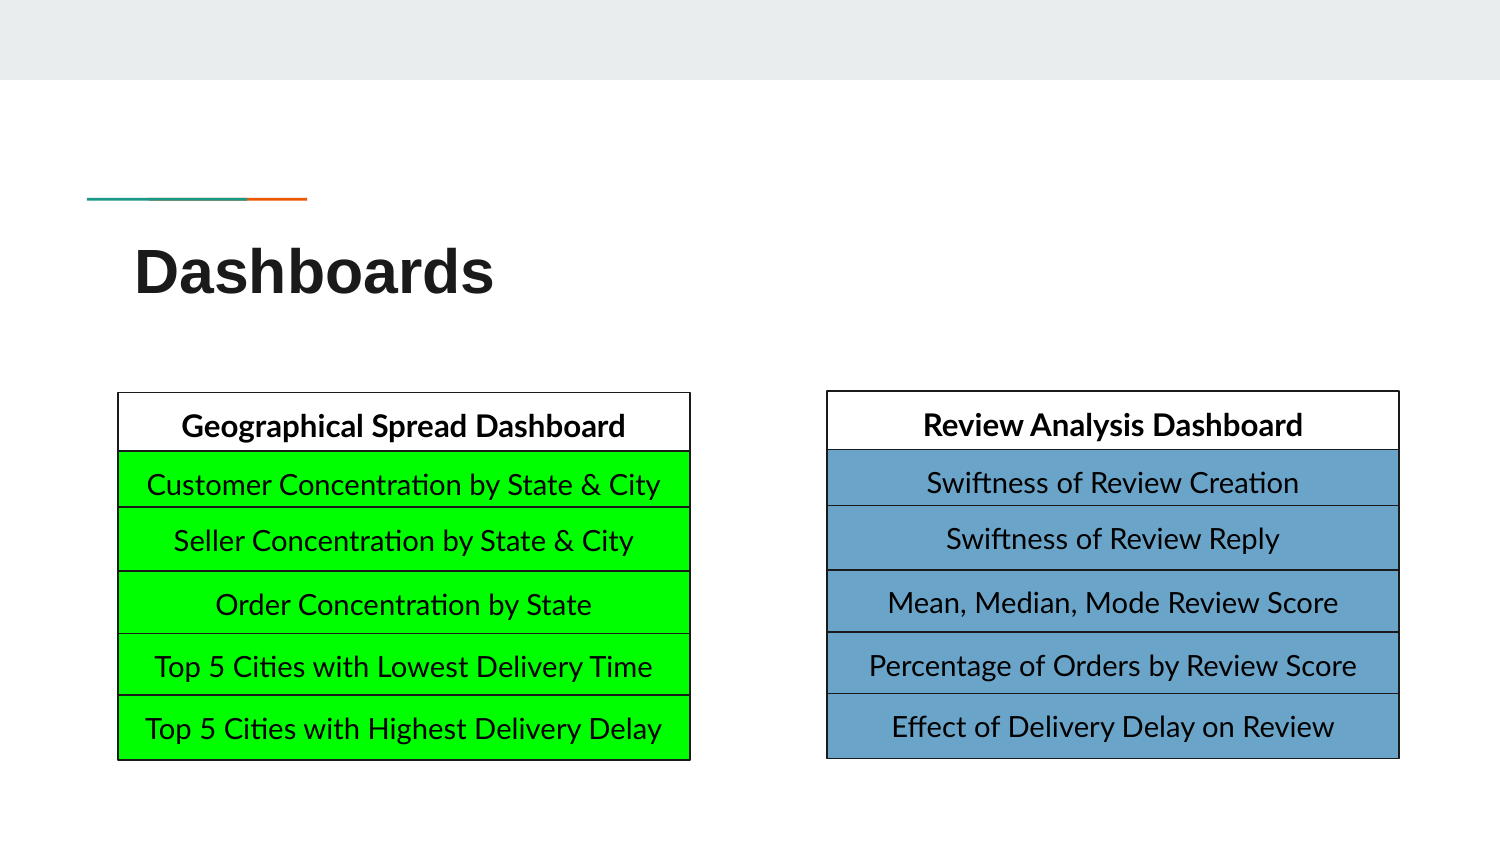

# Dashboards
Review Analysis Dashboard
Geographical Spread Dashboard
Swiftness of Review Creation
Customer Concentration by State & City
Swiftness of Review Reply
Seller Concentration by State & City
Mean, Median, Mode Review Score
Order Concentration by State
Percentage of Orders by Review Score
Top 5 Cities with Lowest Delivery Time
Effect of Delivery Delay on Review
Top 5 Cities with Highest Delivery Delay